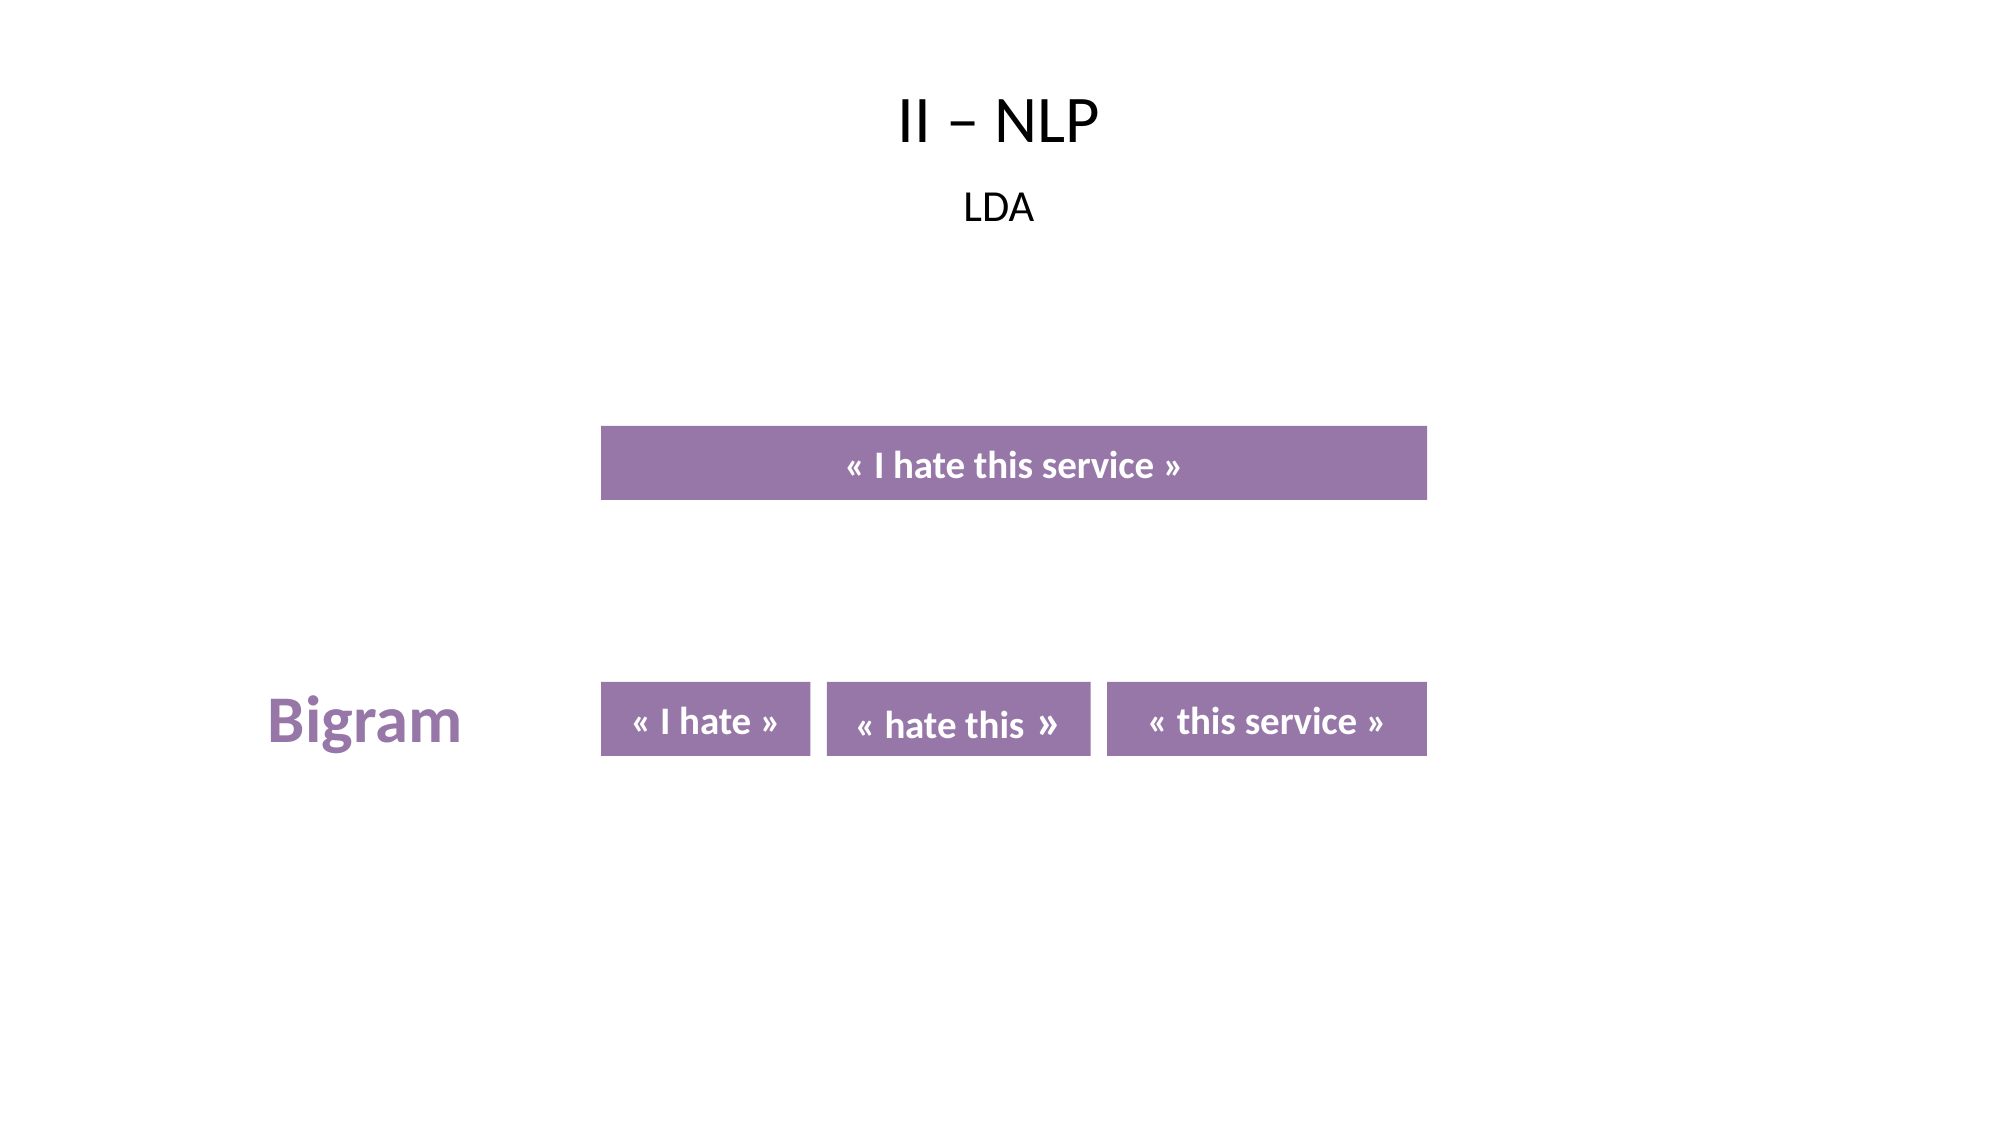

II – NLP
LDA
« I hate this service »
Bigram
« I hate »
« hate this »
« this service »